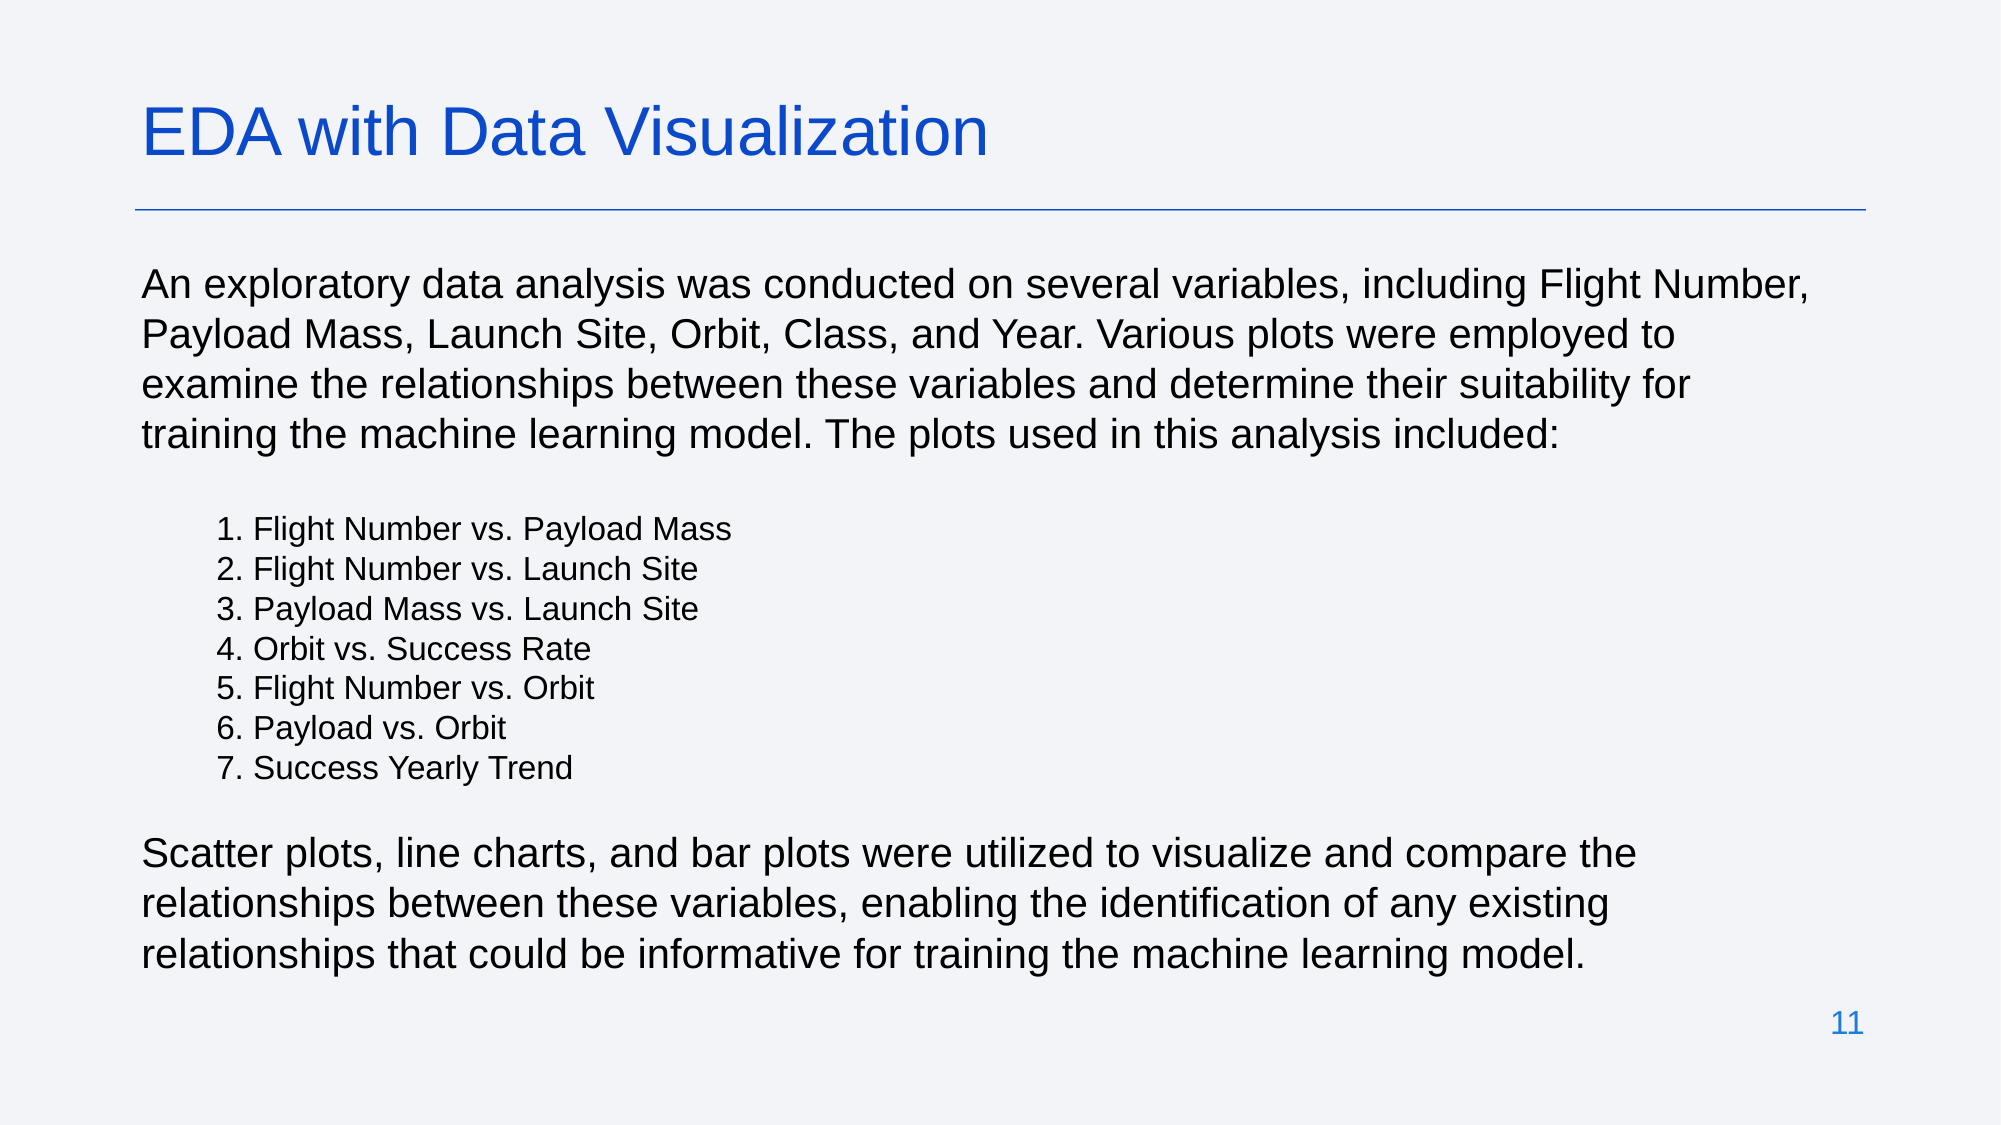

EDA with Data Visualization
An exploratory data analysis was conducted on several variables, including Flight Number, Payload Mass, Launch Site, Orbit, Class, and Year. Various plots were employed to examine the relationships between these variables and determine their suitability for training the machine learning model. The plots used in this analysis included:

1. Flight Number vs. Payload Mass
2. Flight Number vs. Launch Site
3. Payload Mass vs. Launch Site
4. Orbit vs. Success Rate
5. Flight Number vs. Orbit
6. Payload vs. Orbit
7. Success Yearly Trend

Scatter plots, line charts, and bar plots were utilized to visualize and compare the relationships between these variables, enabling the identification of any existing relationships that could be informative for training the machine learning model.
11